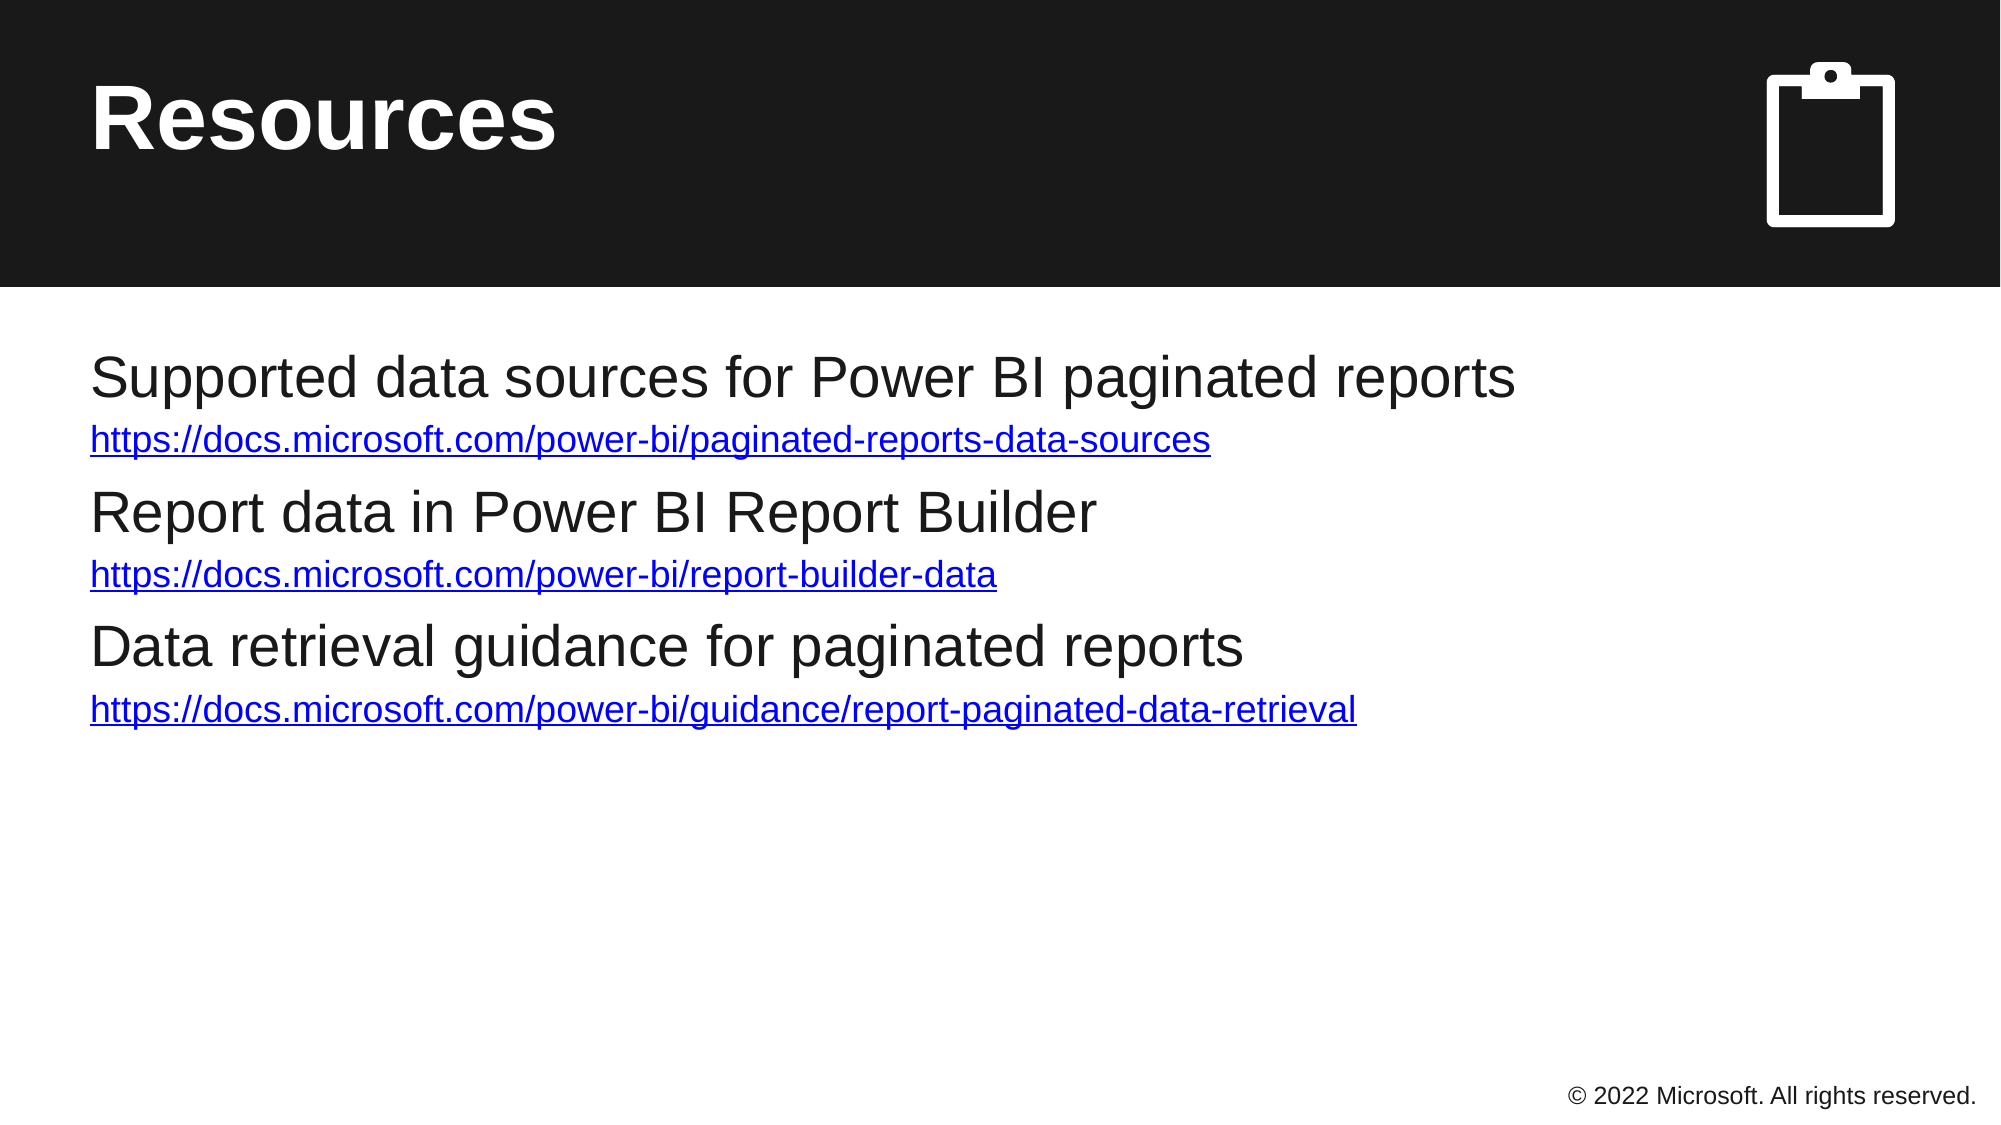

# Resources

Supported data sources for Power BI paginated reports
https://docs.microsoft.com/power-bi/paginated-reports-data-sources
Report data in Power BI Report Builder
https://docs.microsoft.com/power-bi/report-builder-data
Data retrieval guidance for paginated reports
https://docs.microsoft.com/power-bi/guidance/report-paginated-data-retrieval

© 2022 Microsoft. All rights reserved.